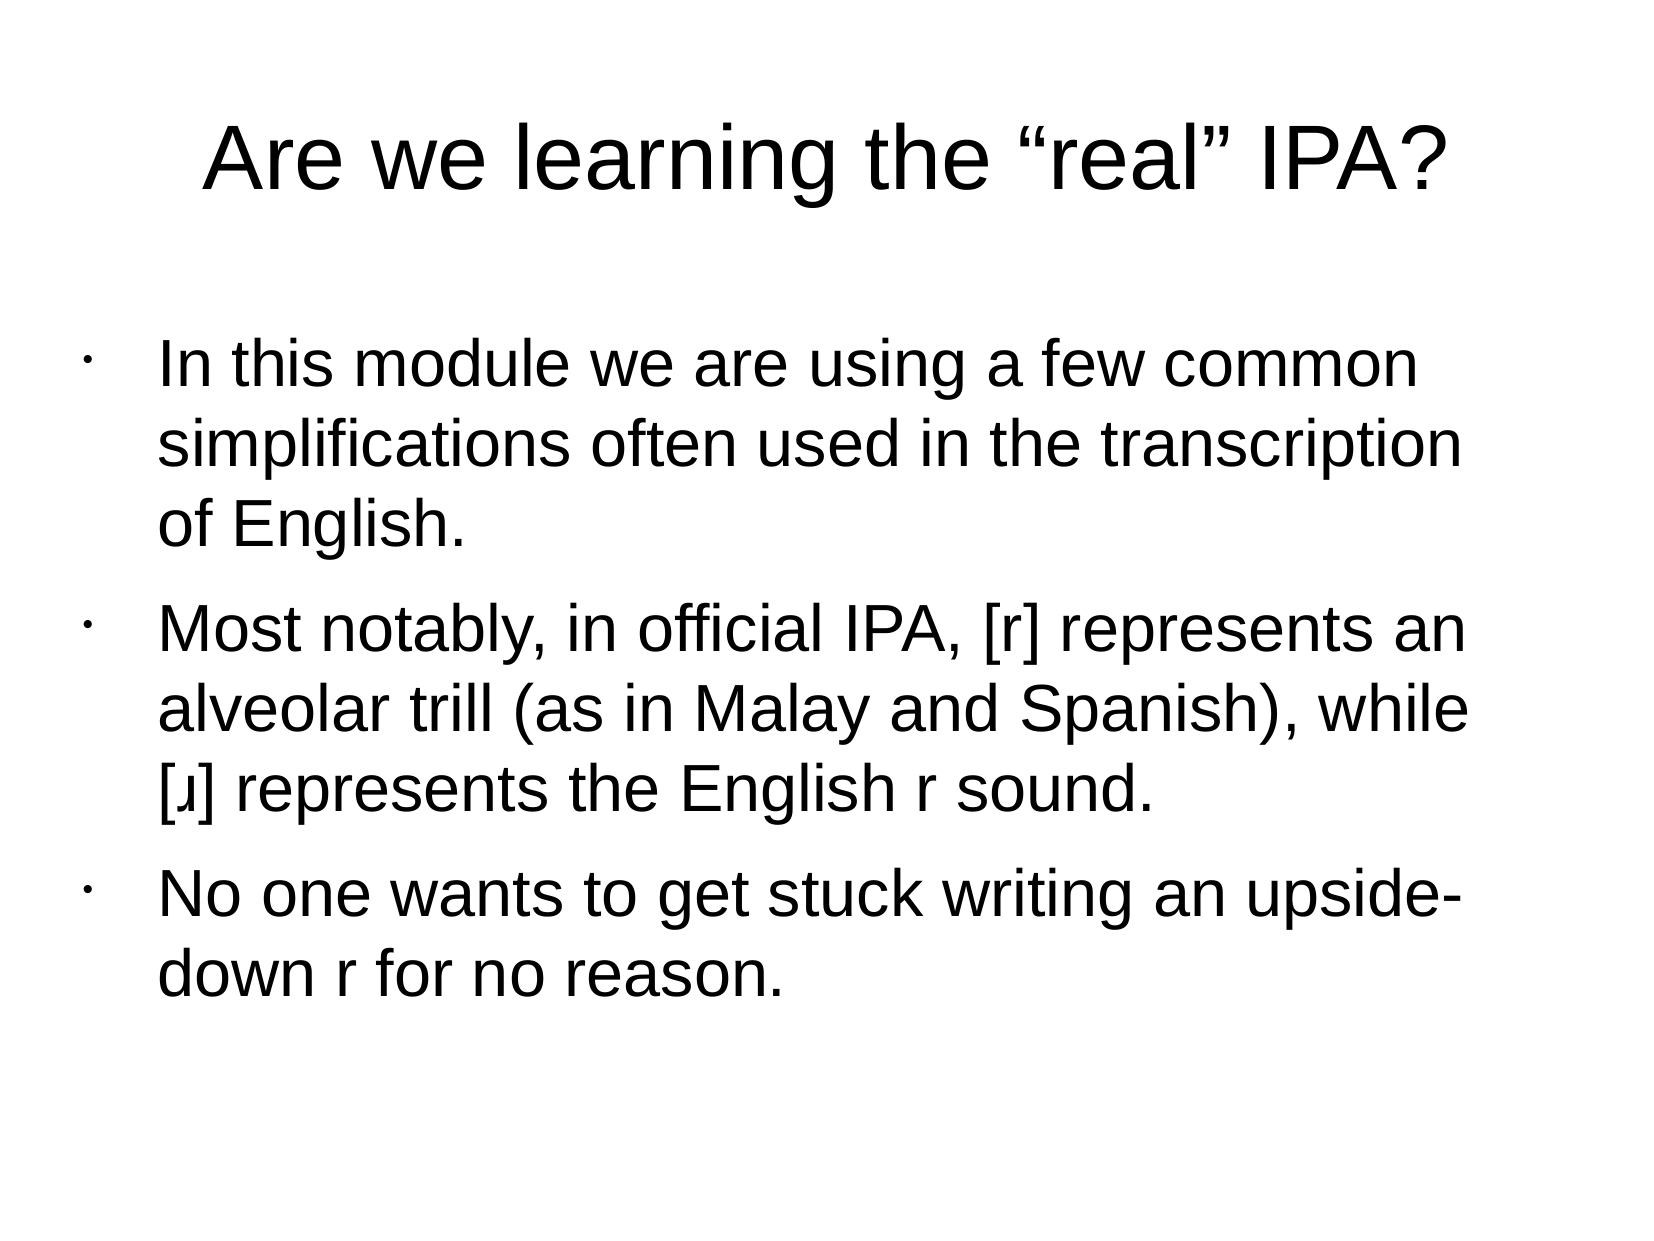

Are we learning the “real” IPA?
In this module we are using a few common simplifications often used in the transcription of English.
Most notably, in official IPA, [r] represents an alveolar trill (as in Malay and Spanish), while [ɹ] represents the English r sound.
No one wants to get stuck writing an upside-down r for no reason.